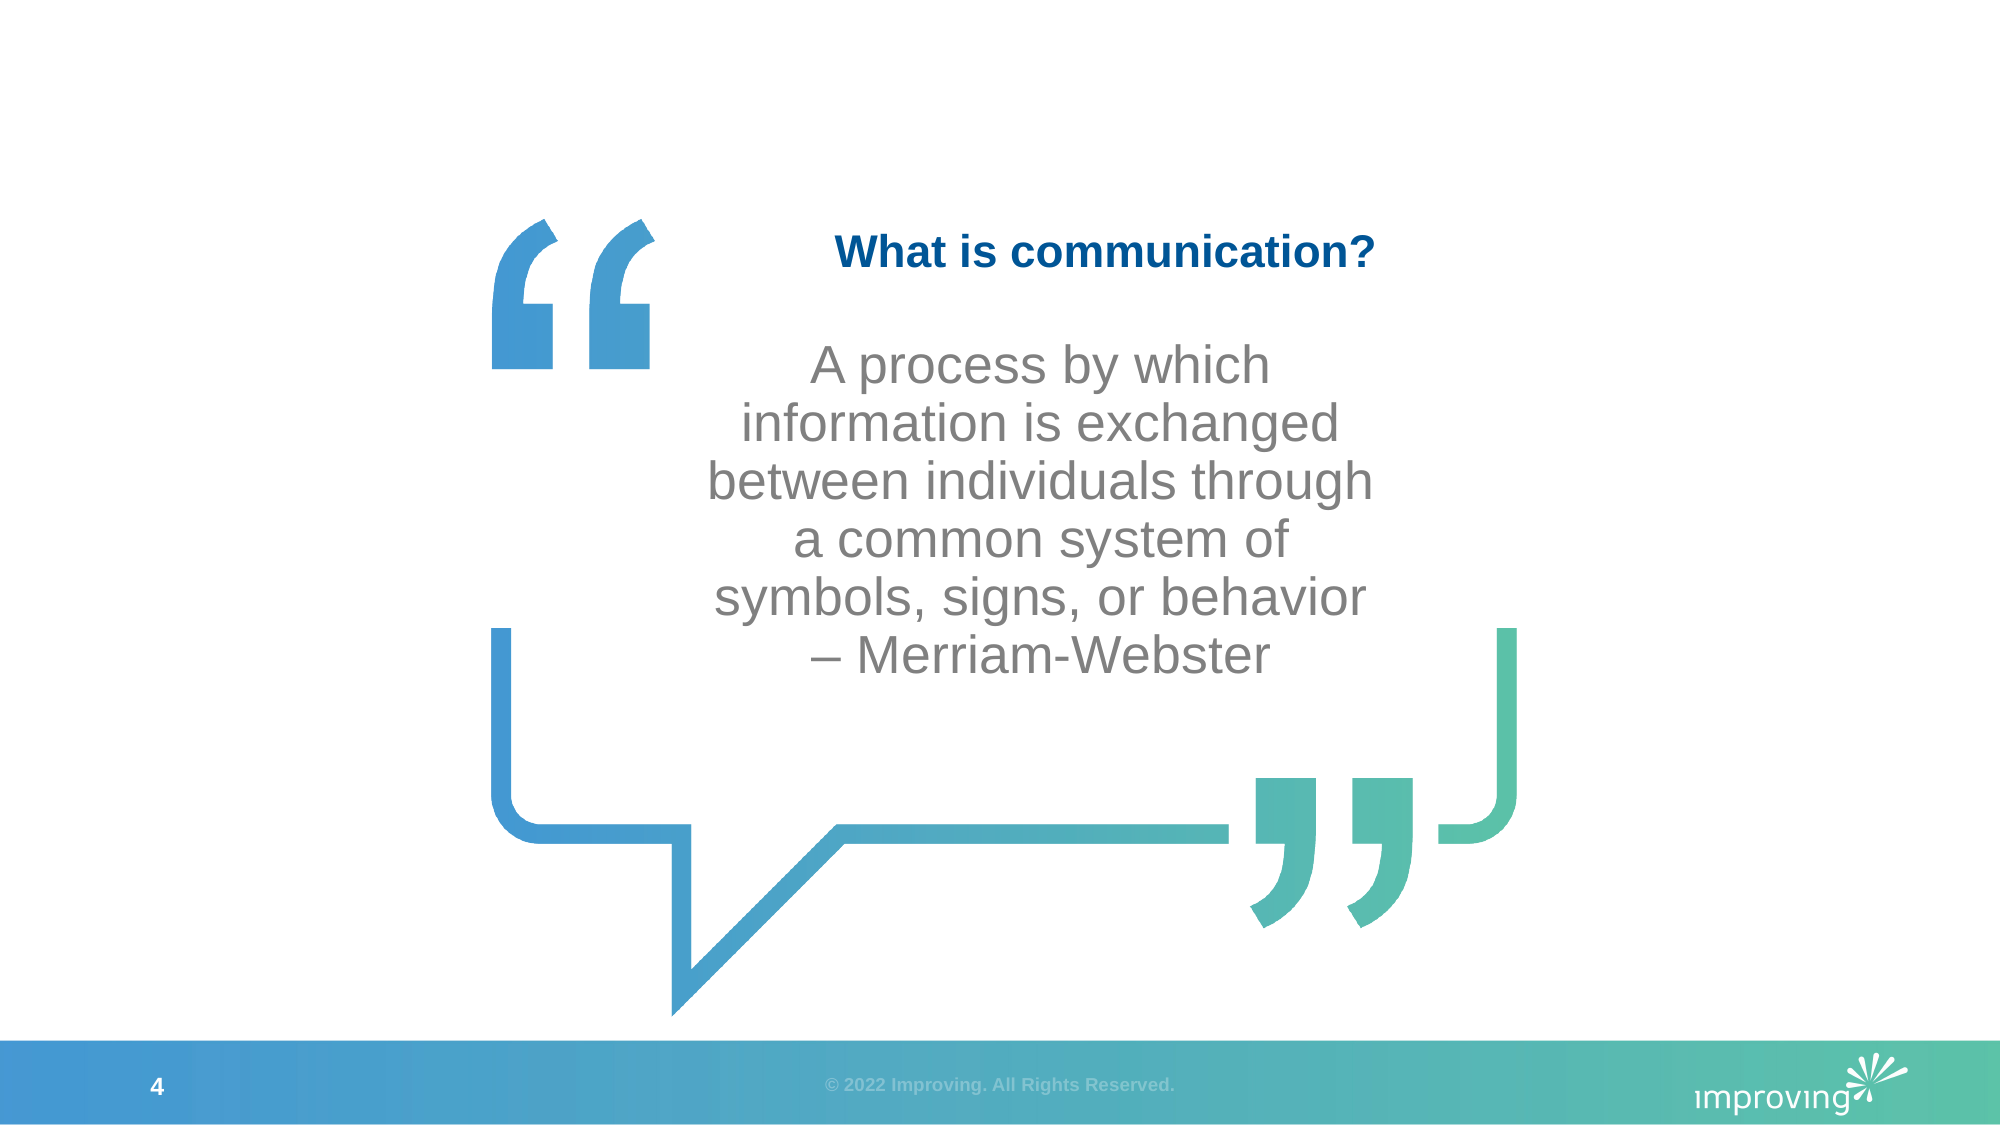

# What is communication?
A process by which information is exchanged between individuals through a common system of symbols, signs, or behavior – Merriam-Webster